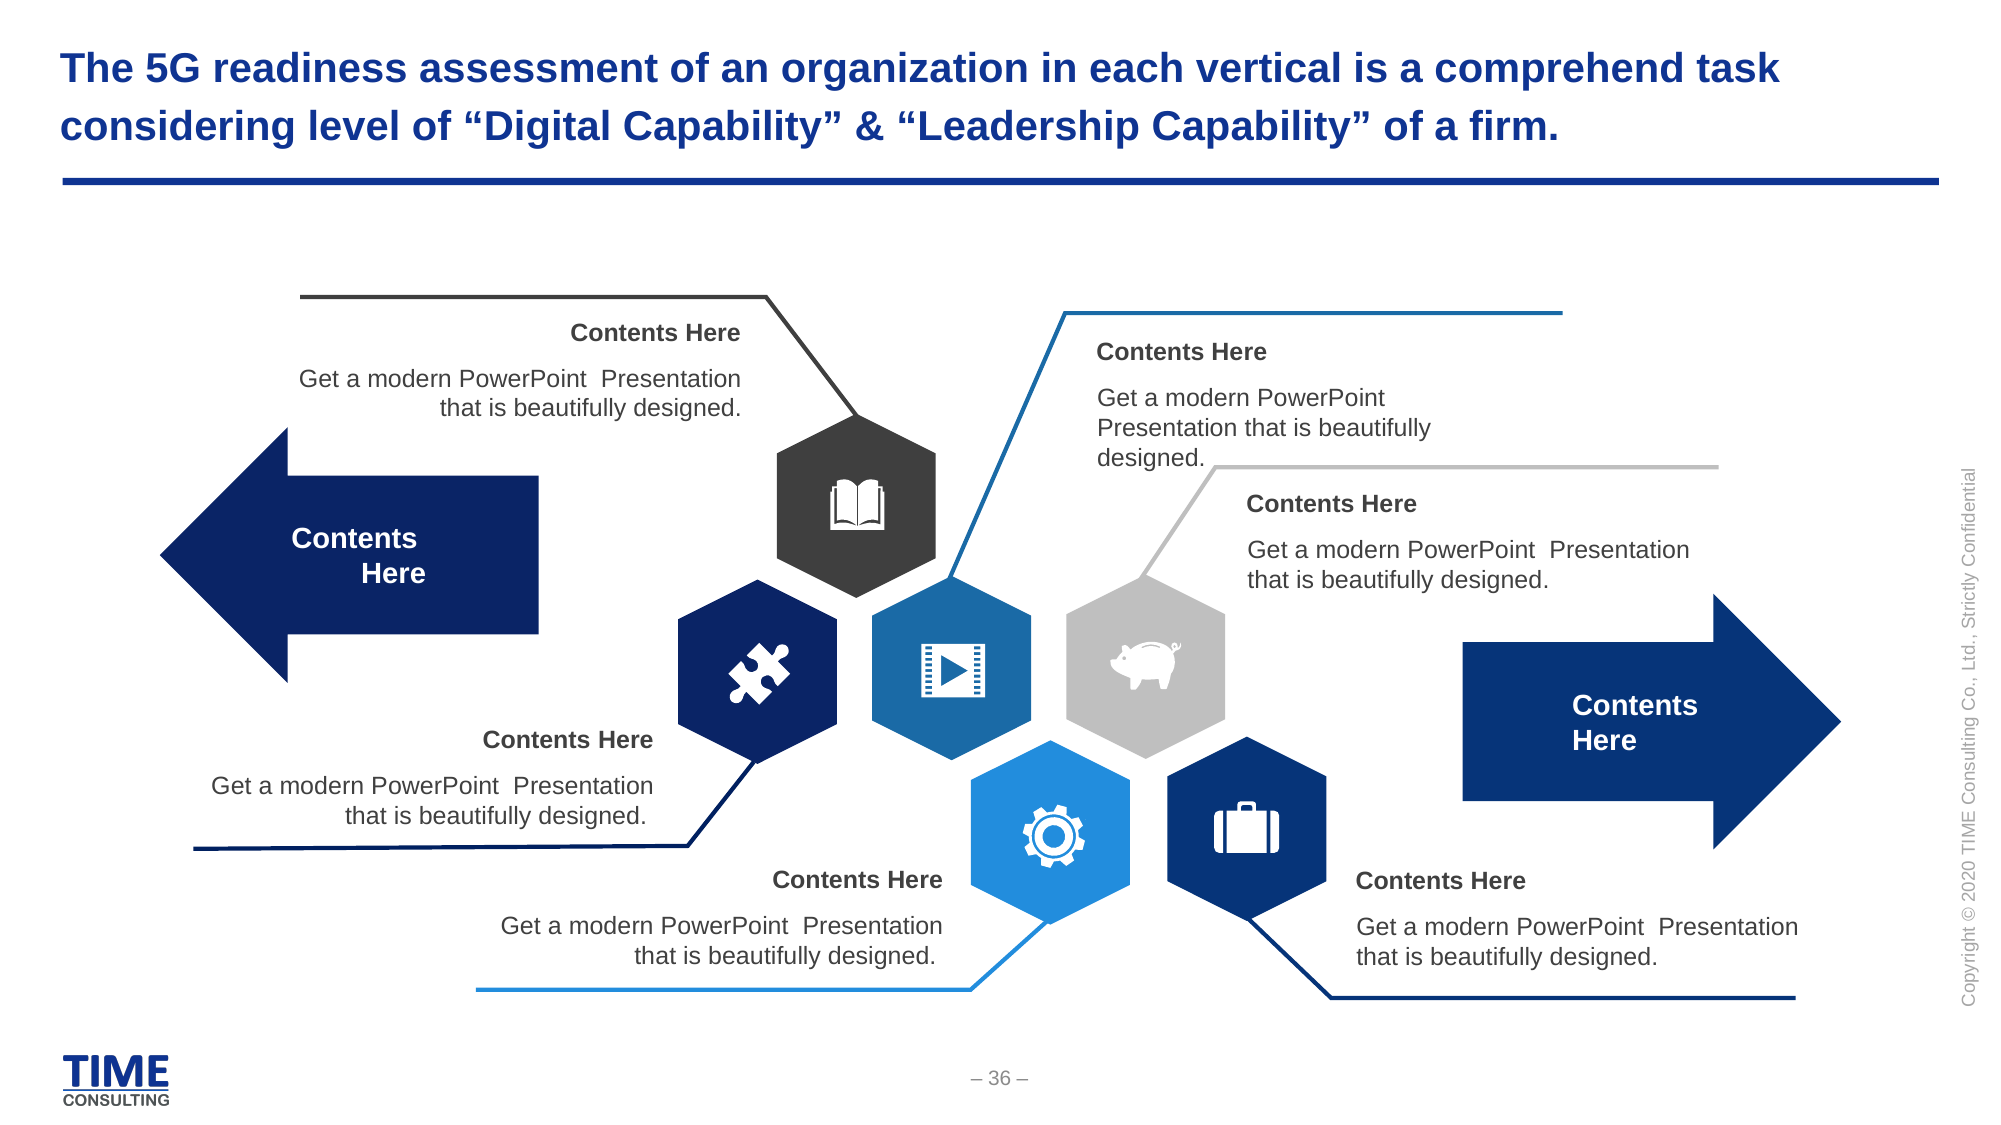

# The 5G readiness assessment of an organization in each vertical is a comprehend task considering level of “Digital Capability” & “Leadership Capability” of a firm.

Contents Here
Get a modern PowerPoint  Presentation that is beautifully designed.

Contents Here
Get a modern PowerPoint  Presentation that is beautifully designed.

Contents Here
Get a modern PowerPoint  Presentation that is beautifully designed.
Contents
Here

Contents
Here
Contents Here
Get a modern PowerPoint  Presentation that is beautifully designed.

Contents Here
Get a modern PowerPoint  Presentation that is beautifully designed.
Contents Here
Get a modern PowerPoint  Presentation that is beautifully designed.